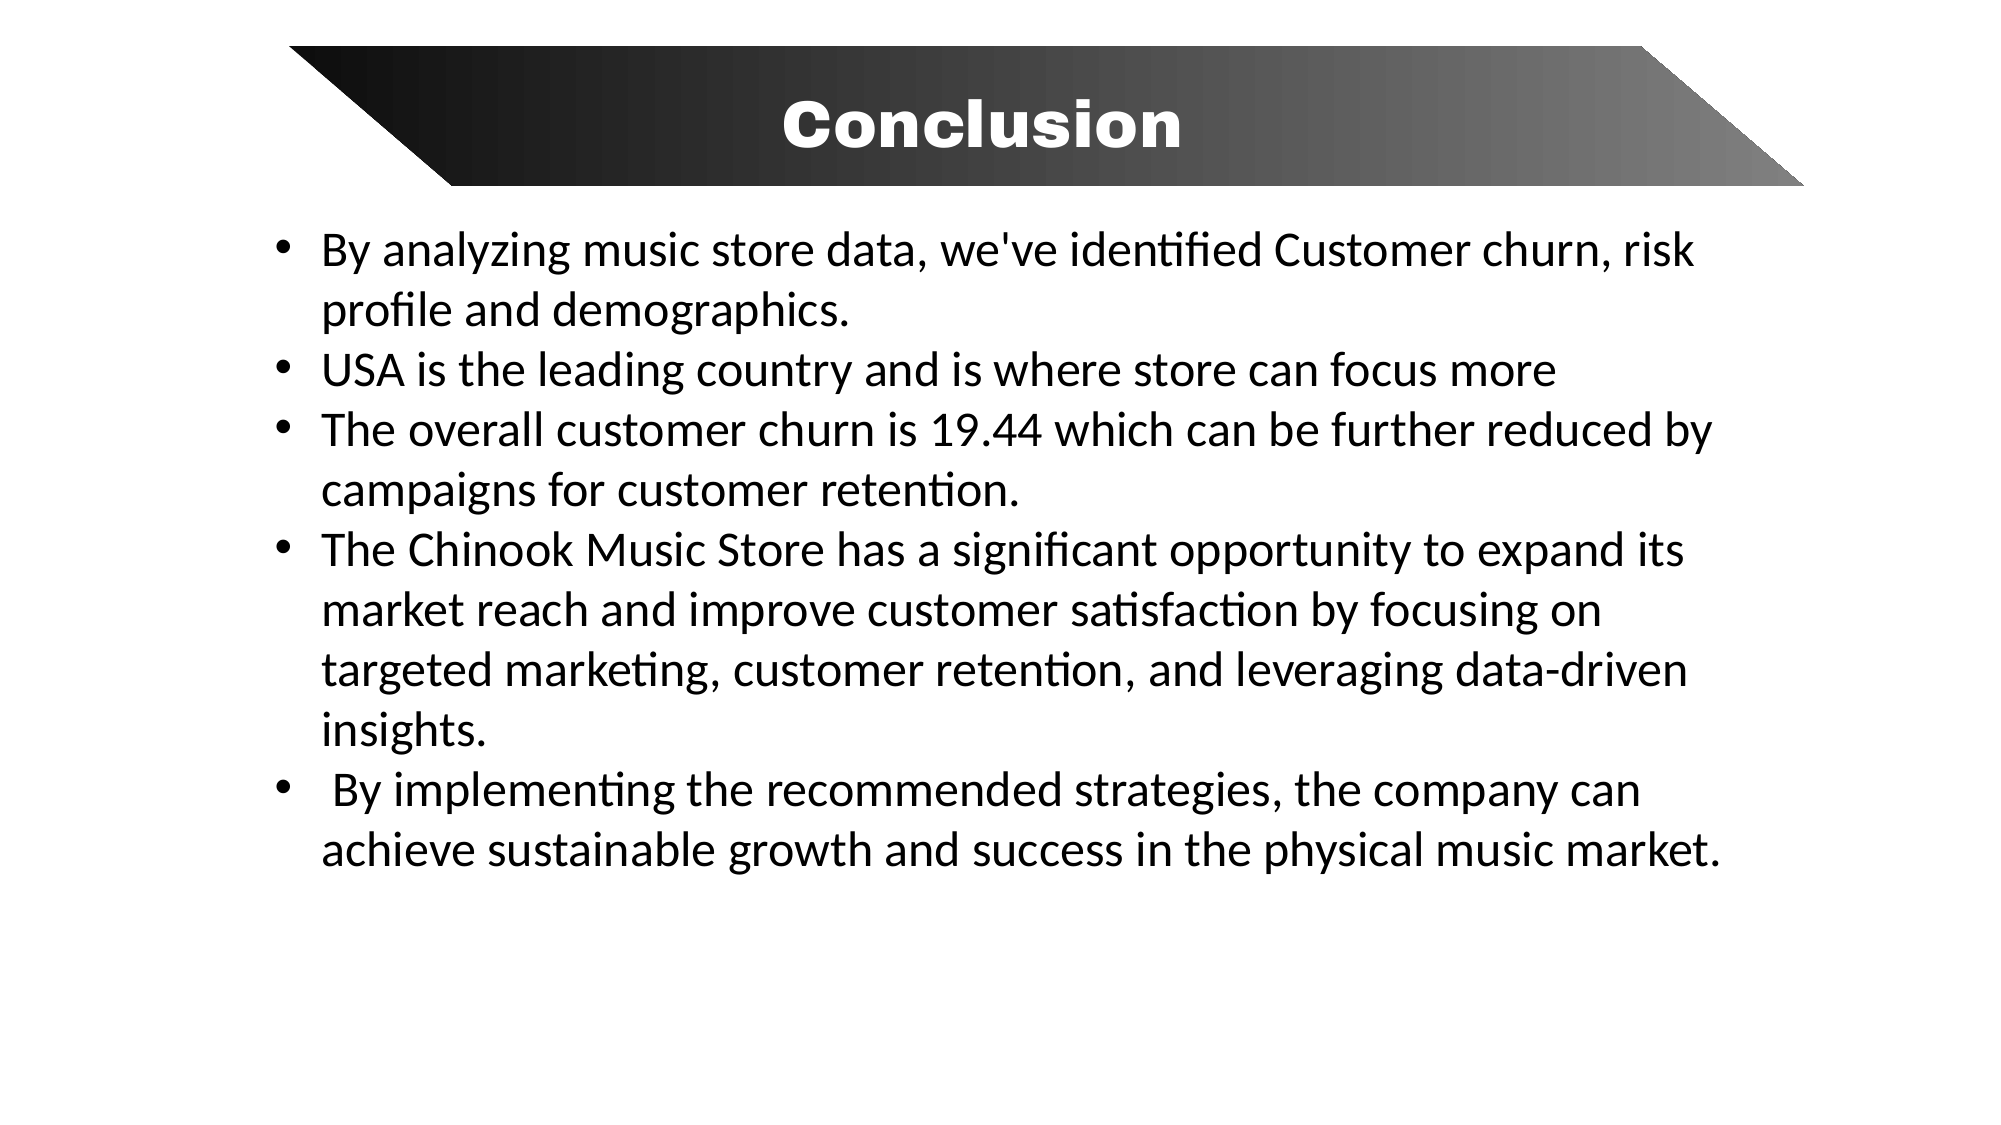

Conclusion
By analyzing music store data, we've identified Customer churn, risk profile and demographics.
USA is the leading country and is where store can focus more
The overall customer churn is 19.44 which can be further reduced by campaigns for customer retention.
The Chinook Music Store has a significant opportunity to expand its market reach and improve customer satisfaction by focusing on targeted marketing, customer retention, and leveraging data-driven insights.
 By implementing the recommended strategies, the company can achieve sustainable growth and success in the physical music market.